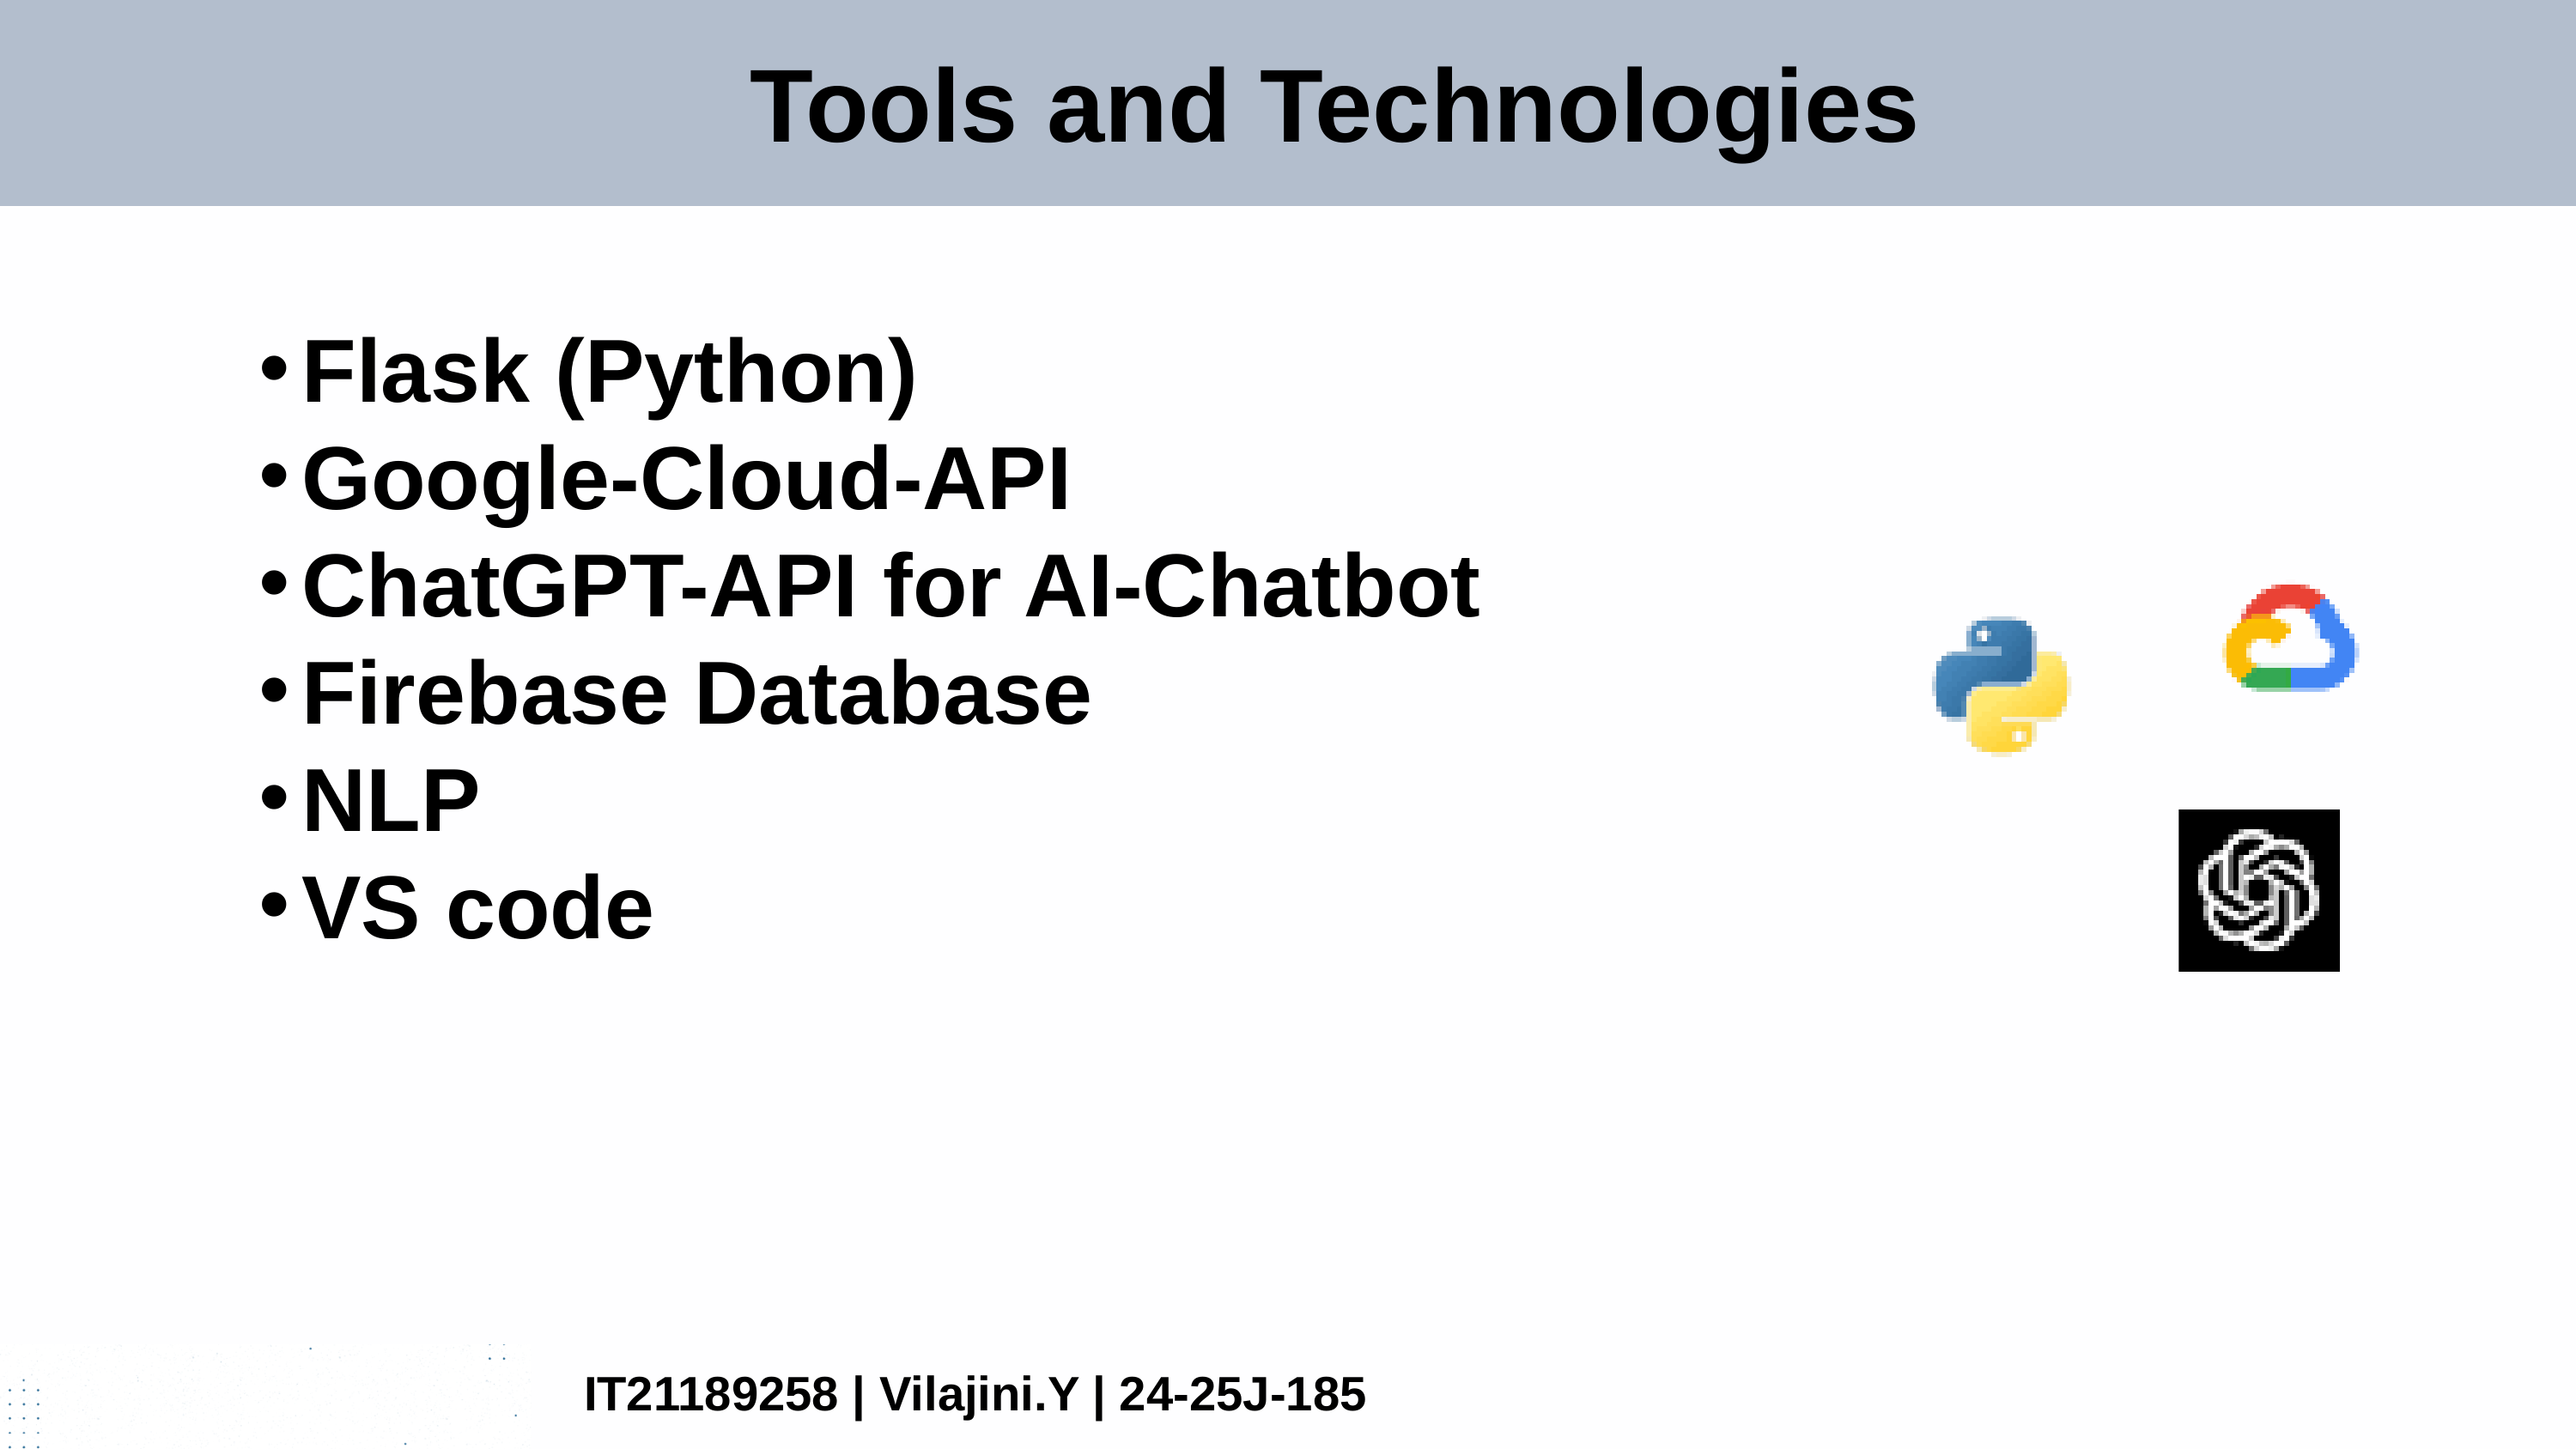

Tools and Technologies
Flask (Python)
Google-Cloud-API
ChatGPT-API for AI-Chatbot
Firebase Database
NLP
VS code

IT21189258 | Vilajini.Y | 24-25J-185